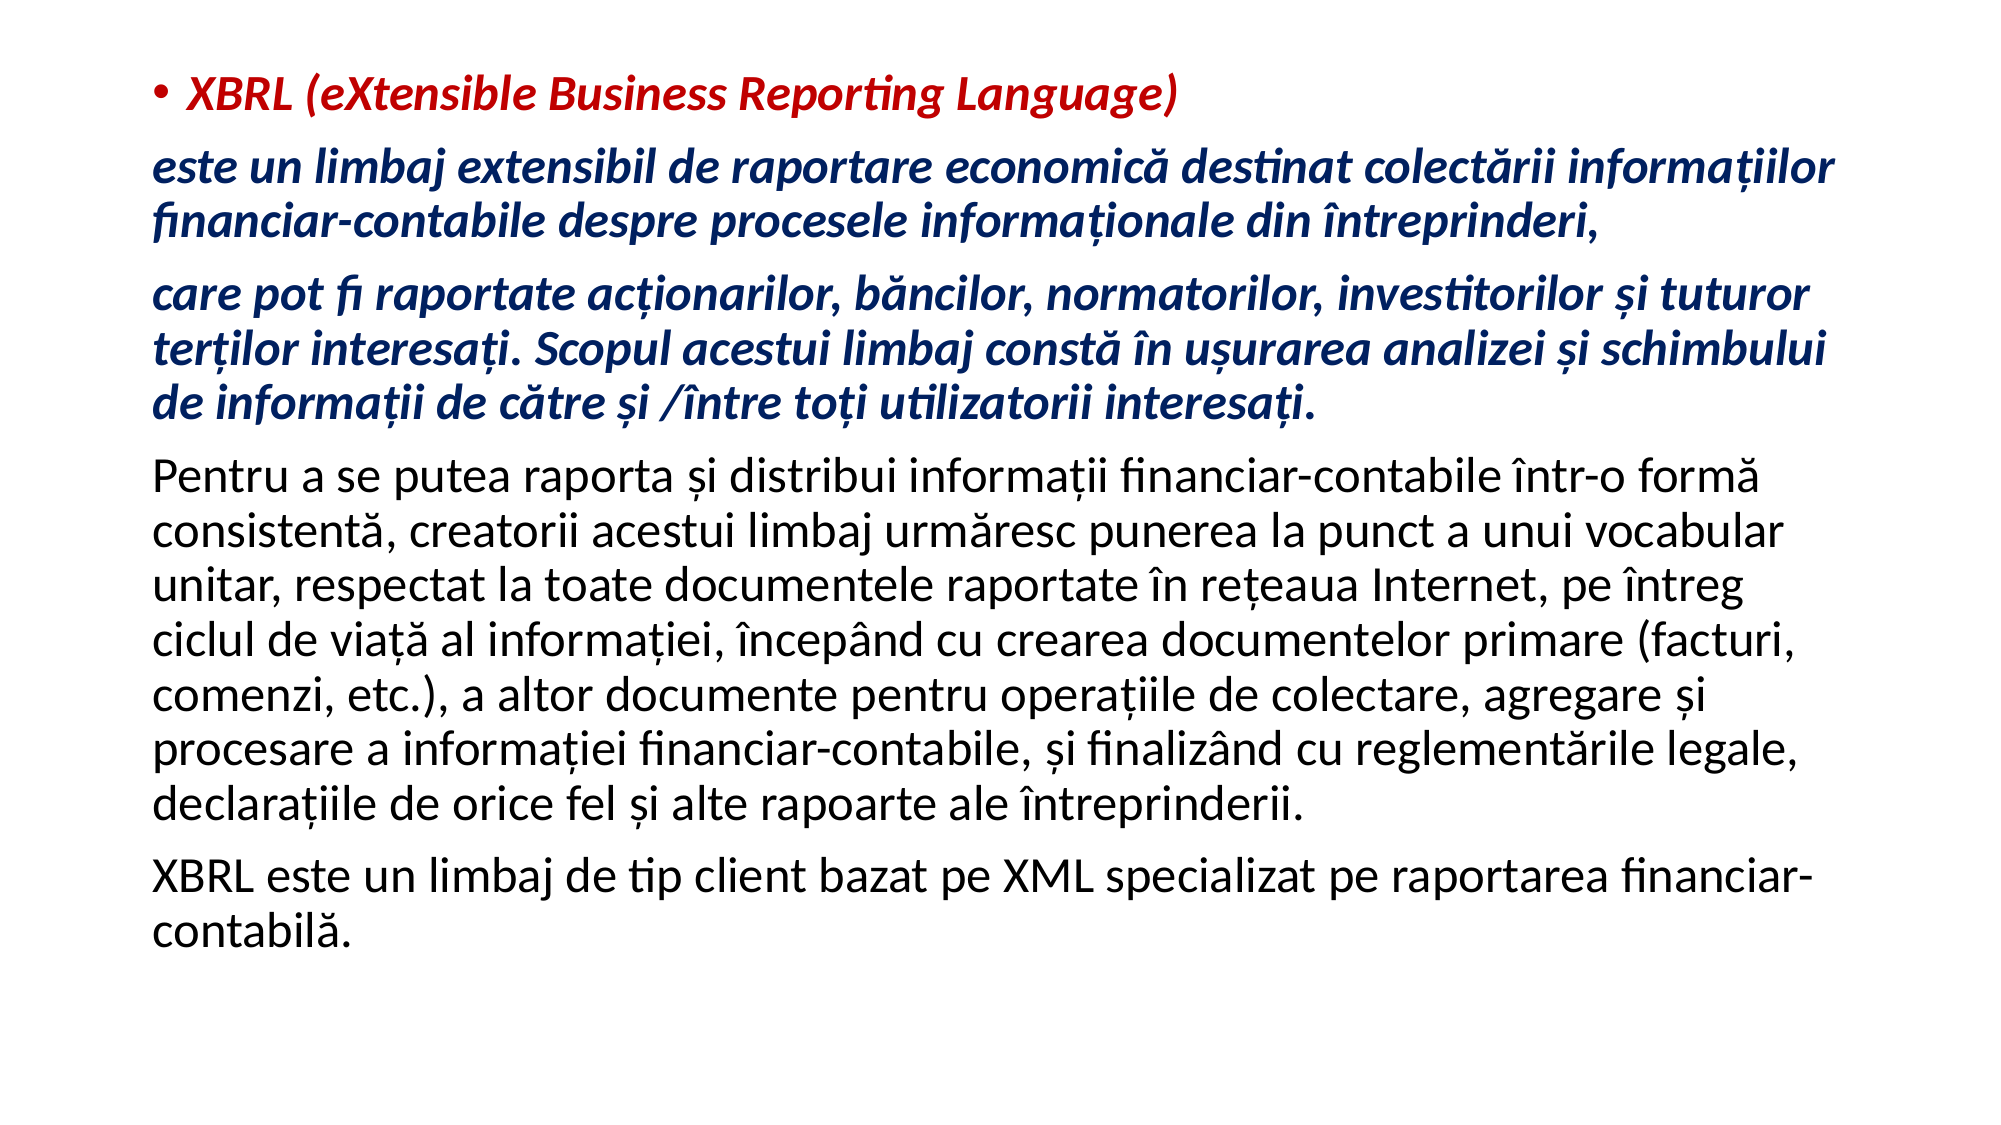

XBRL (eXtensible Business Reporting Language)
este un limbaj extensibil de raportare economică destinat colectării informaţiilor financiar-contabile despre procesele informaţionale din întreprinderi,
care pot fi raportate acţionarilor, băncilor, normatorilor, investitorilor şi tuturor terţilor interesaţi. Scopul acestui limbaj constă în uşurarea analizei şi schimbului de informaţii de către şi /între toţi utilizatorii interesaţi.
Pentru a se putea raporta şi distribui informaţii financiar-contabile într-o formă consistentă, creatorii acestui limbaj urmăresc punerea la punct a unui vocabular unitar, respectat la toate documentele raportate în reţeaua Internet, pe întreg ciclul de viaţă al informaţiei, începând cu crearea documentelor primare (facturi, comenzi, etc.), a altor documente pentru operaţiile de colectare, agregare şi procesare a informaţiei financiar-contabile, şi finalizând cu reglementările legale, declaraţiile de orice fel şi alte rapoarte ale întreprinderii.
XBRL este un limbaj de tip client bazat pe XML specializat pe raportarea financiar-contabilă.